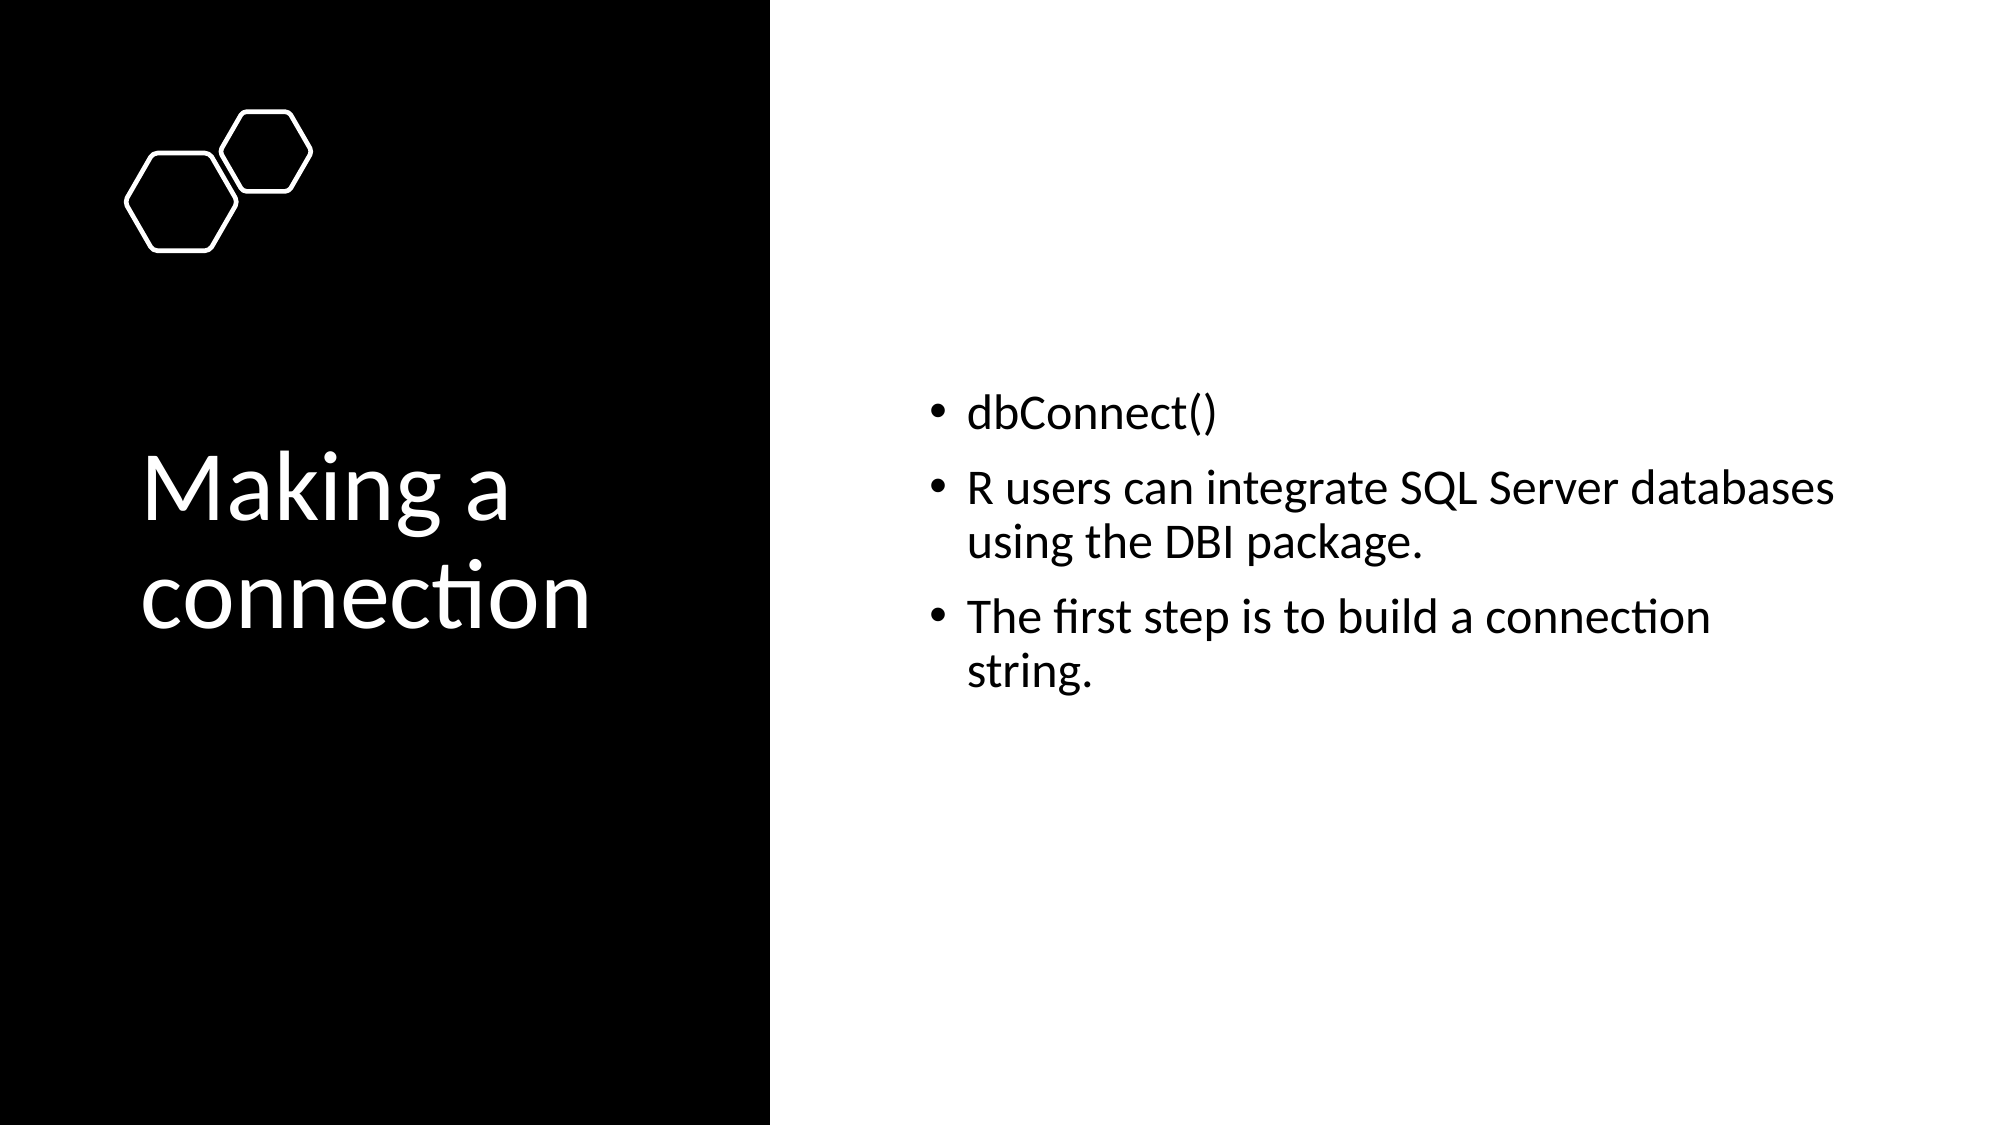

# Making a connection
dbConnect()
R users can integrate SQL Server databases using the DBI package.
The first step is to build a connection string.